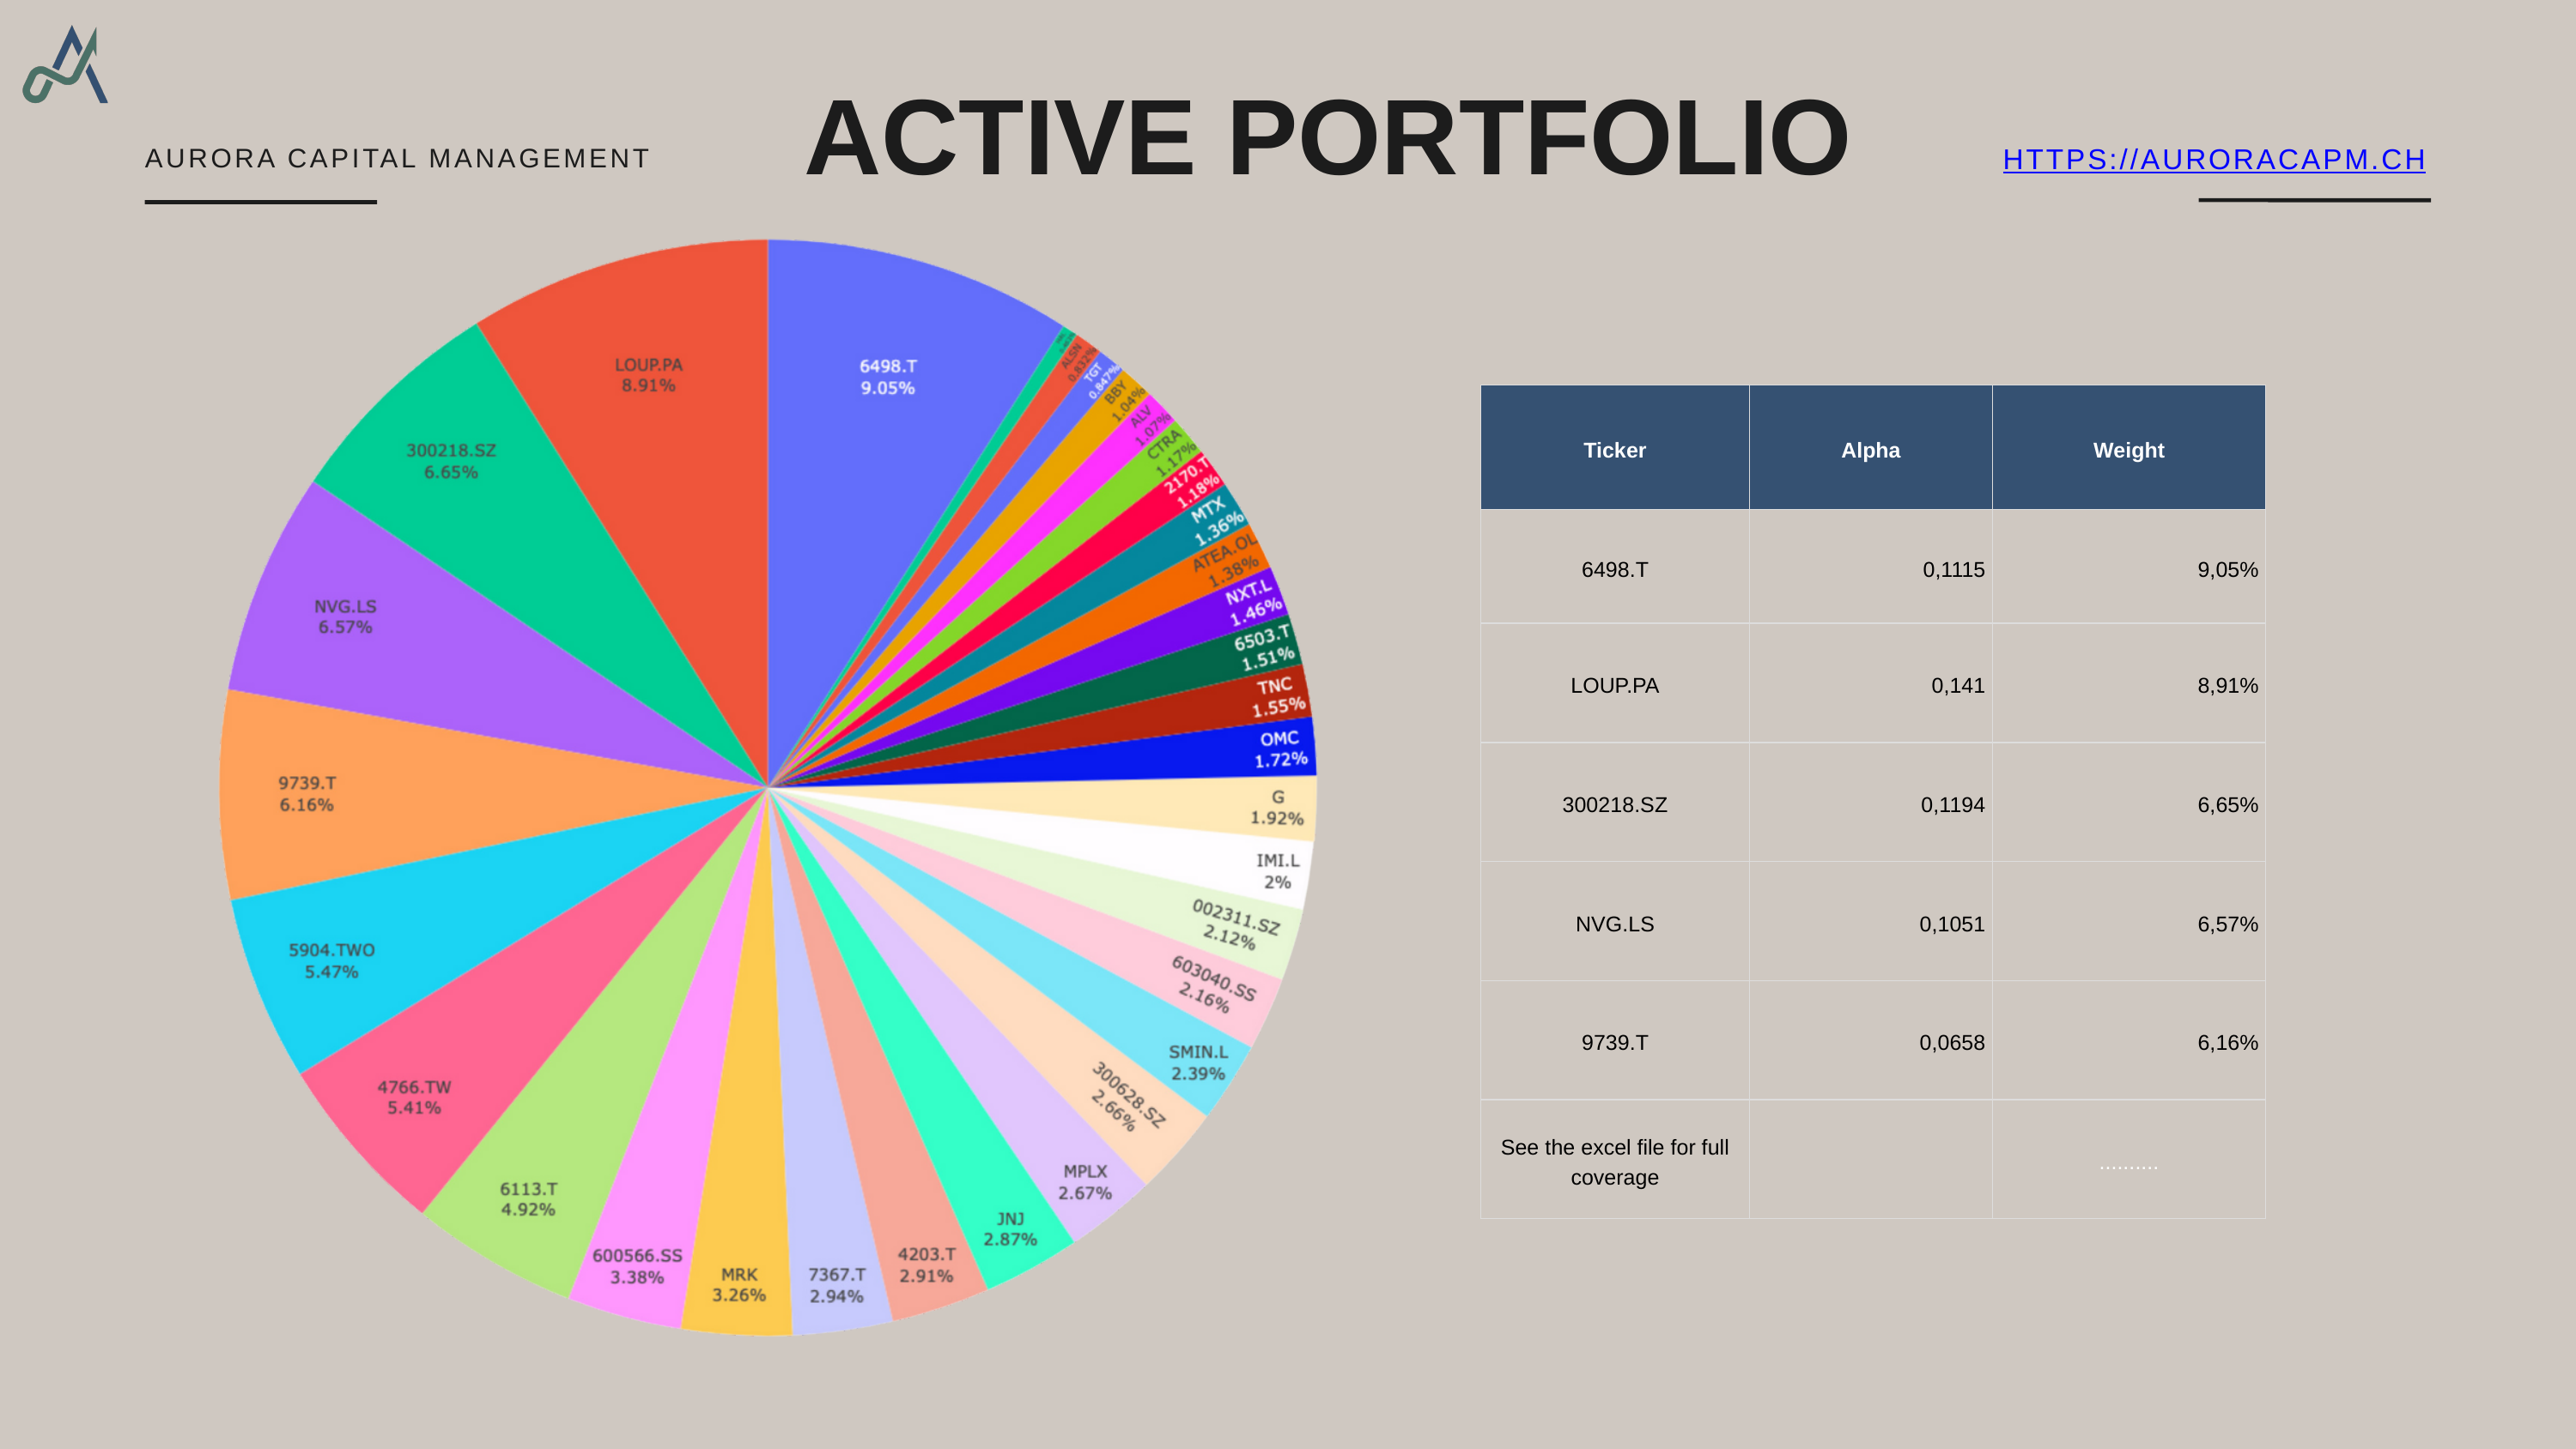

ACTIVE PORTFOLIO
AURORA CAPITAL MANAGEMENT
HTTPS://AURORACAPM.CH

| Ticker | Alpha | Weight |
| --- | --- | --- |
| 6498.T | 0,1115 | 9,05% |
| LOUP.PA | 0,141 | 8,91% |
| 300218.SZ | 0,1194 | 6,65% |
| NVG.LS | 0,1051 | 6,57% |
| 9739.T | 0,0658 | 6,16% |
| See the excel file for full coverage |  | .......... |